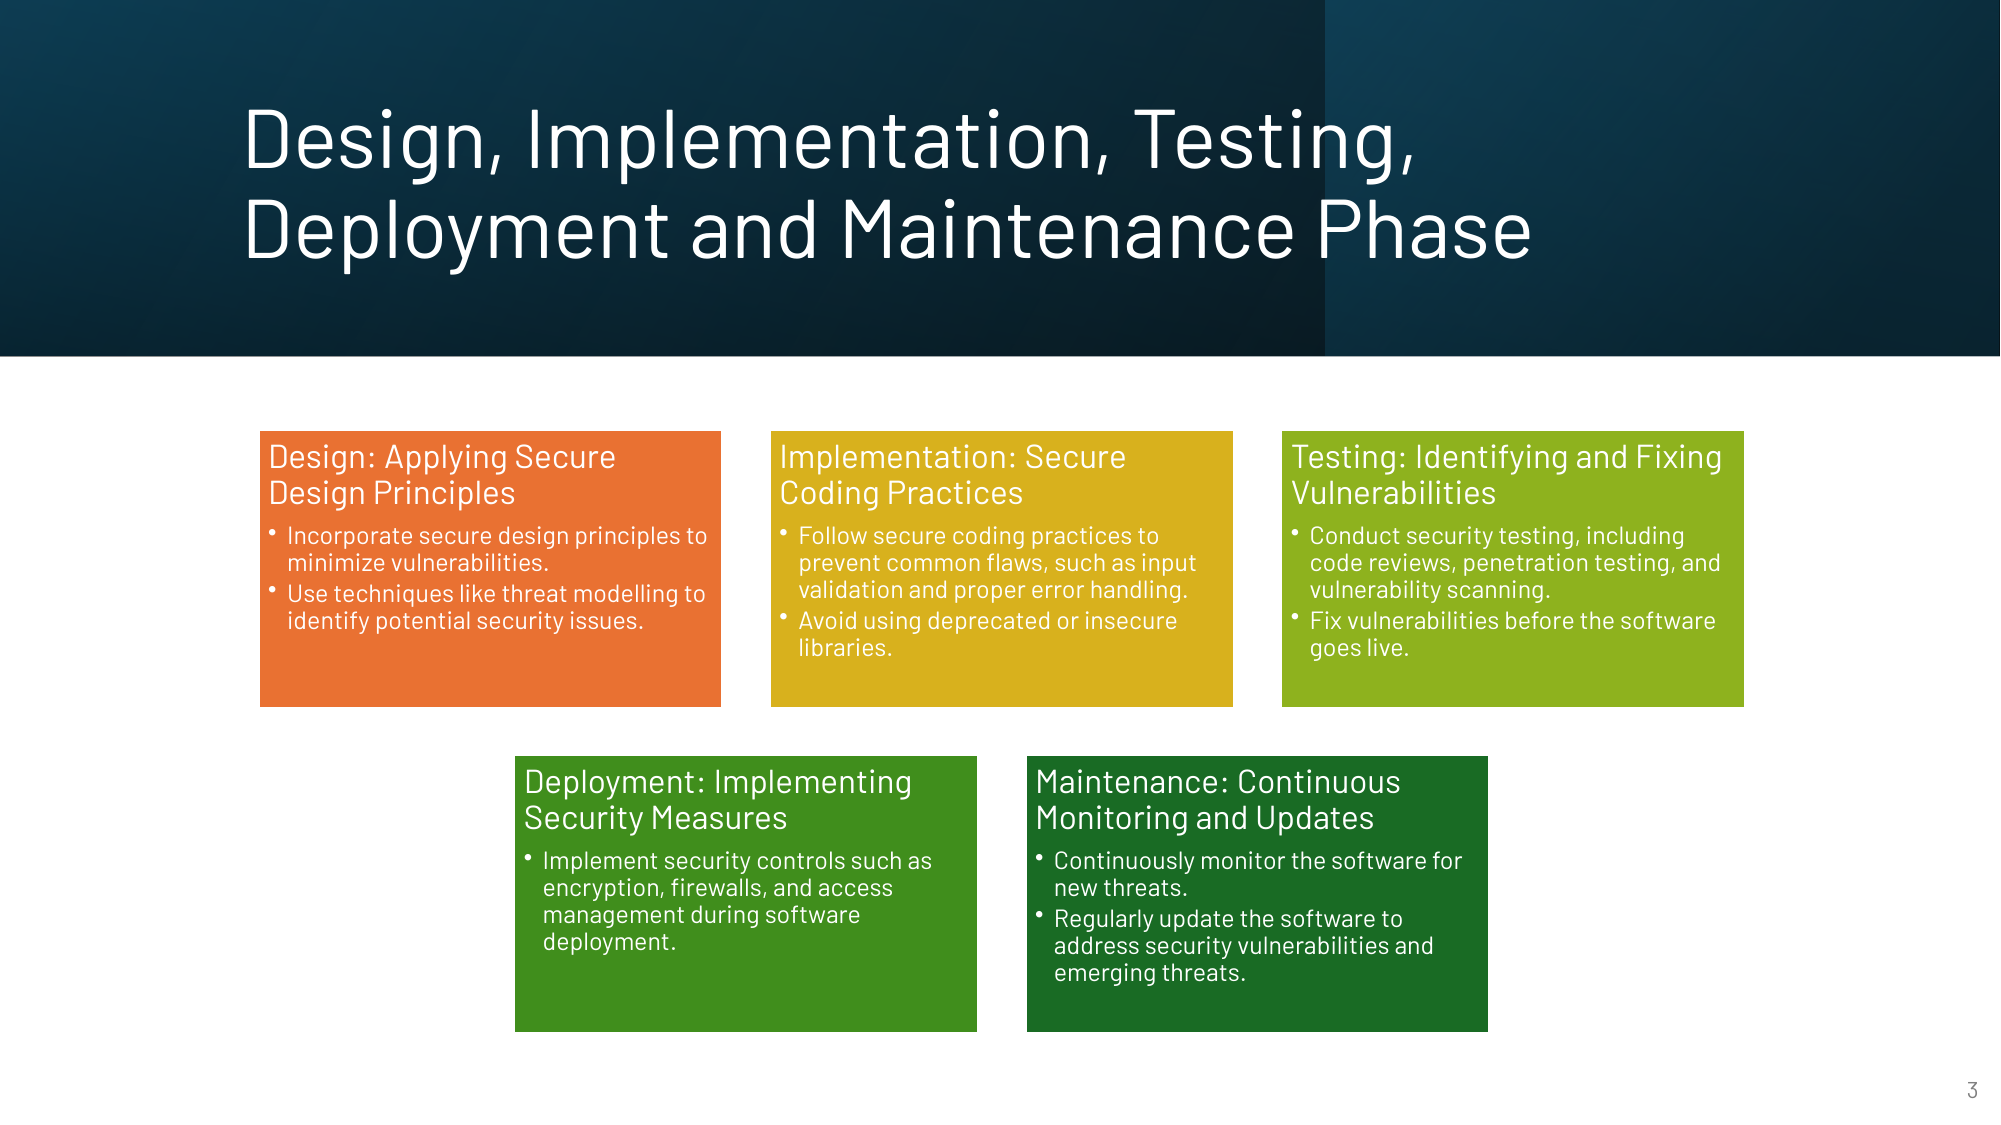

# Design, Implementation, Testing, Deployment and Maintenance Phase
Design: Applying Secure Design Principles
Incorporate secure design principles to minimize vulnerabilities.
Use techniques like threat modelling to identify potential security issues.
Implementation: Secure Coding Practices
Follow secure coding practices to prevent common flaws, such as input validation and proper error handling.
Avoid using deprecated or insecure libraries.
Testing: Identifying and Fixing Vulnerabilities
Conduct security testing, including code reviews, penetration testing, and vulnerability scanning.
Fix vulnerabilities before the software goes live.
Deployment: Implementing Security Measures
Implement security controls such as encryption, firewalls, and access management during software deployment.
Maintenance: Continuous Monitoring and Updates
Continuously monitor the software for new threats.
Regularly update the software to address security vulnerabilities and emerging threats.
3